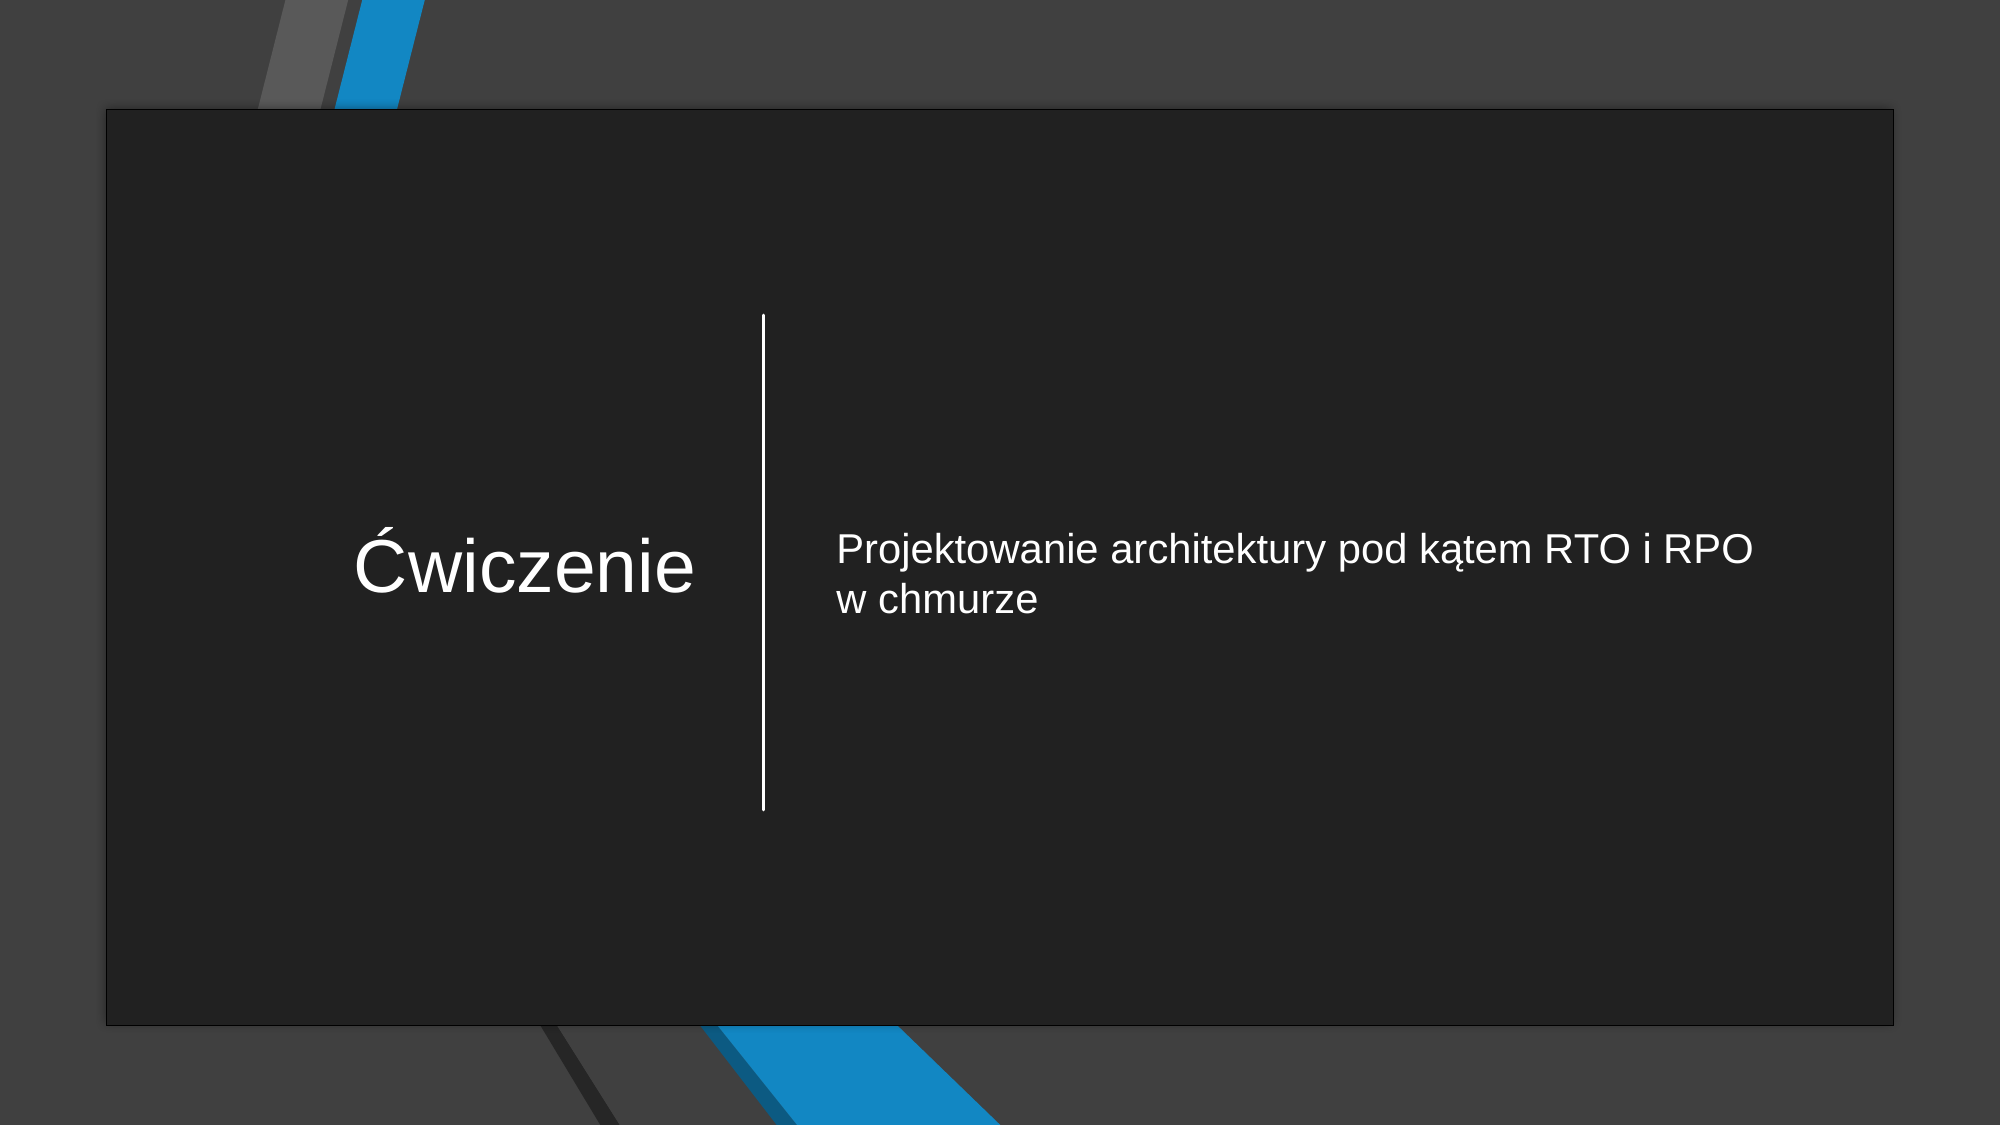

# Ćwiczenie
Projektowanie architektury pod kątem RTO i RPO w chmurze